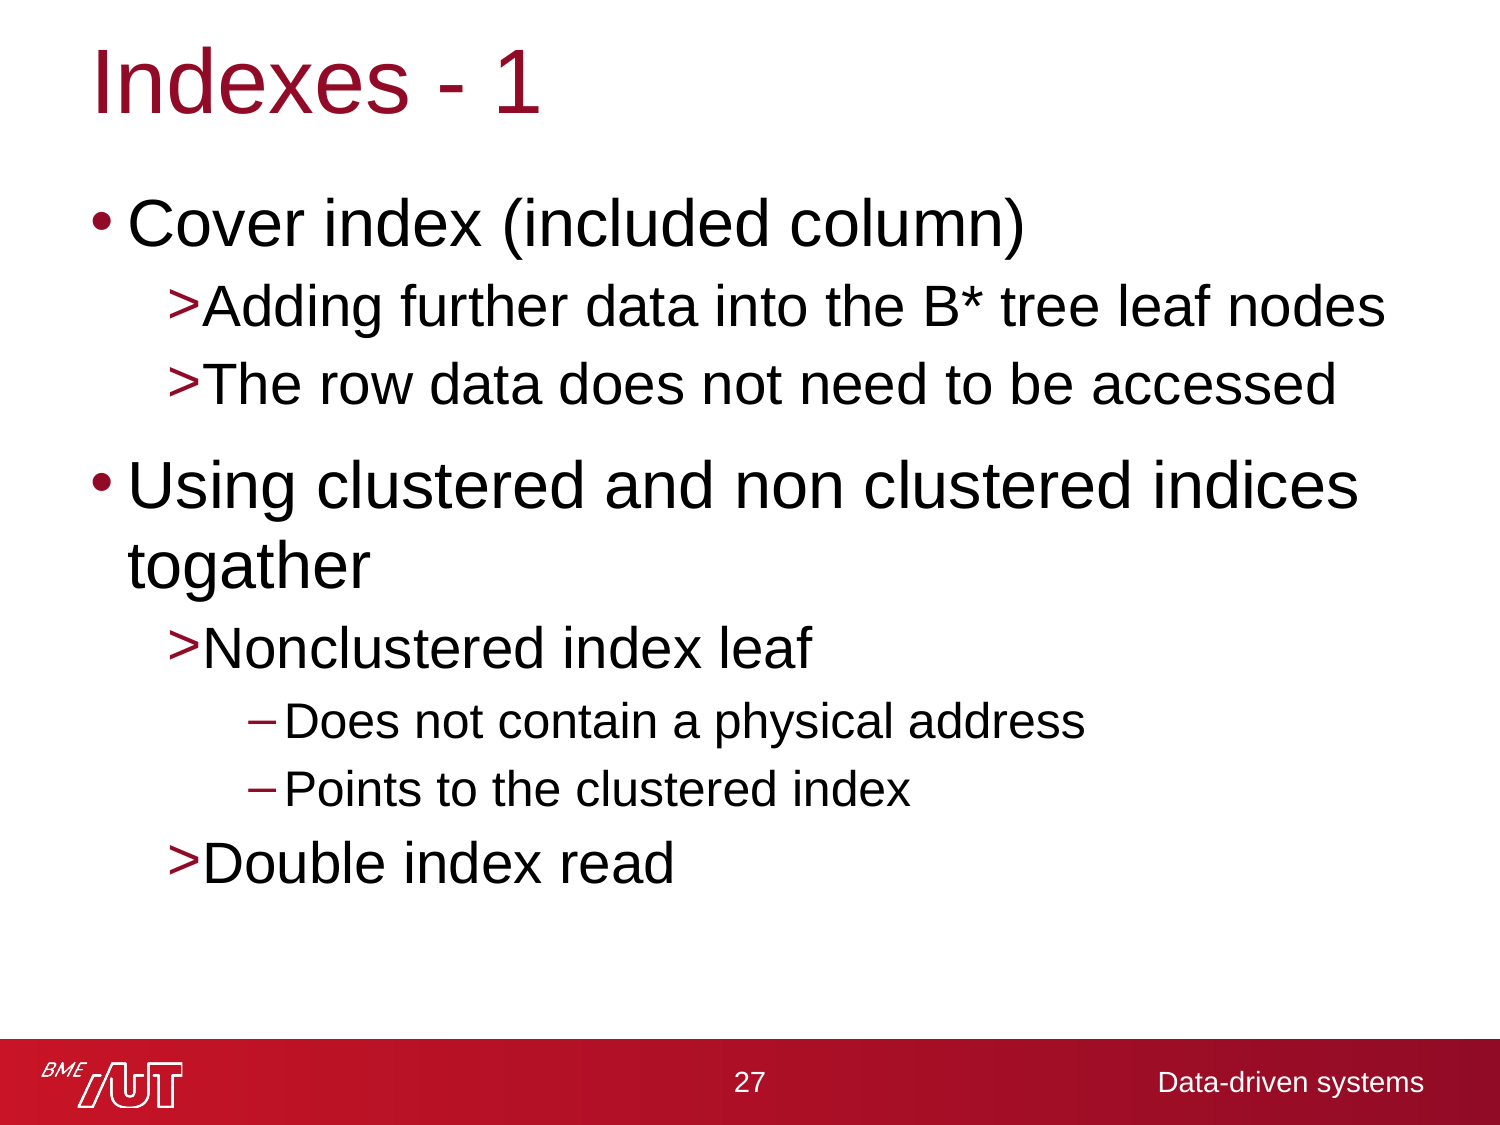

# Indexes - 1
Cover index (included column)
Adding further data into the B* tree leaf nodes
The row data does not need to be accessed
Using clustered and non clustered indices togather
Nonclustered index leaf
Does not contain a physical address
Points to the clustered index
Double index read

27
Data-driven systems